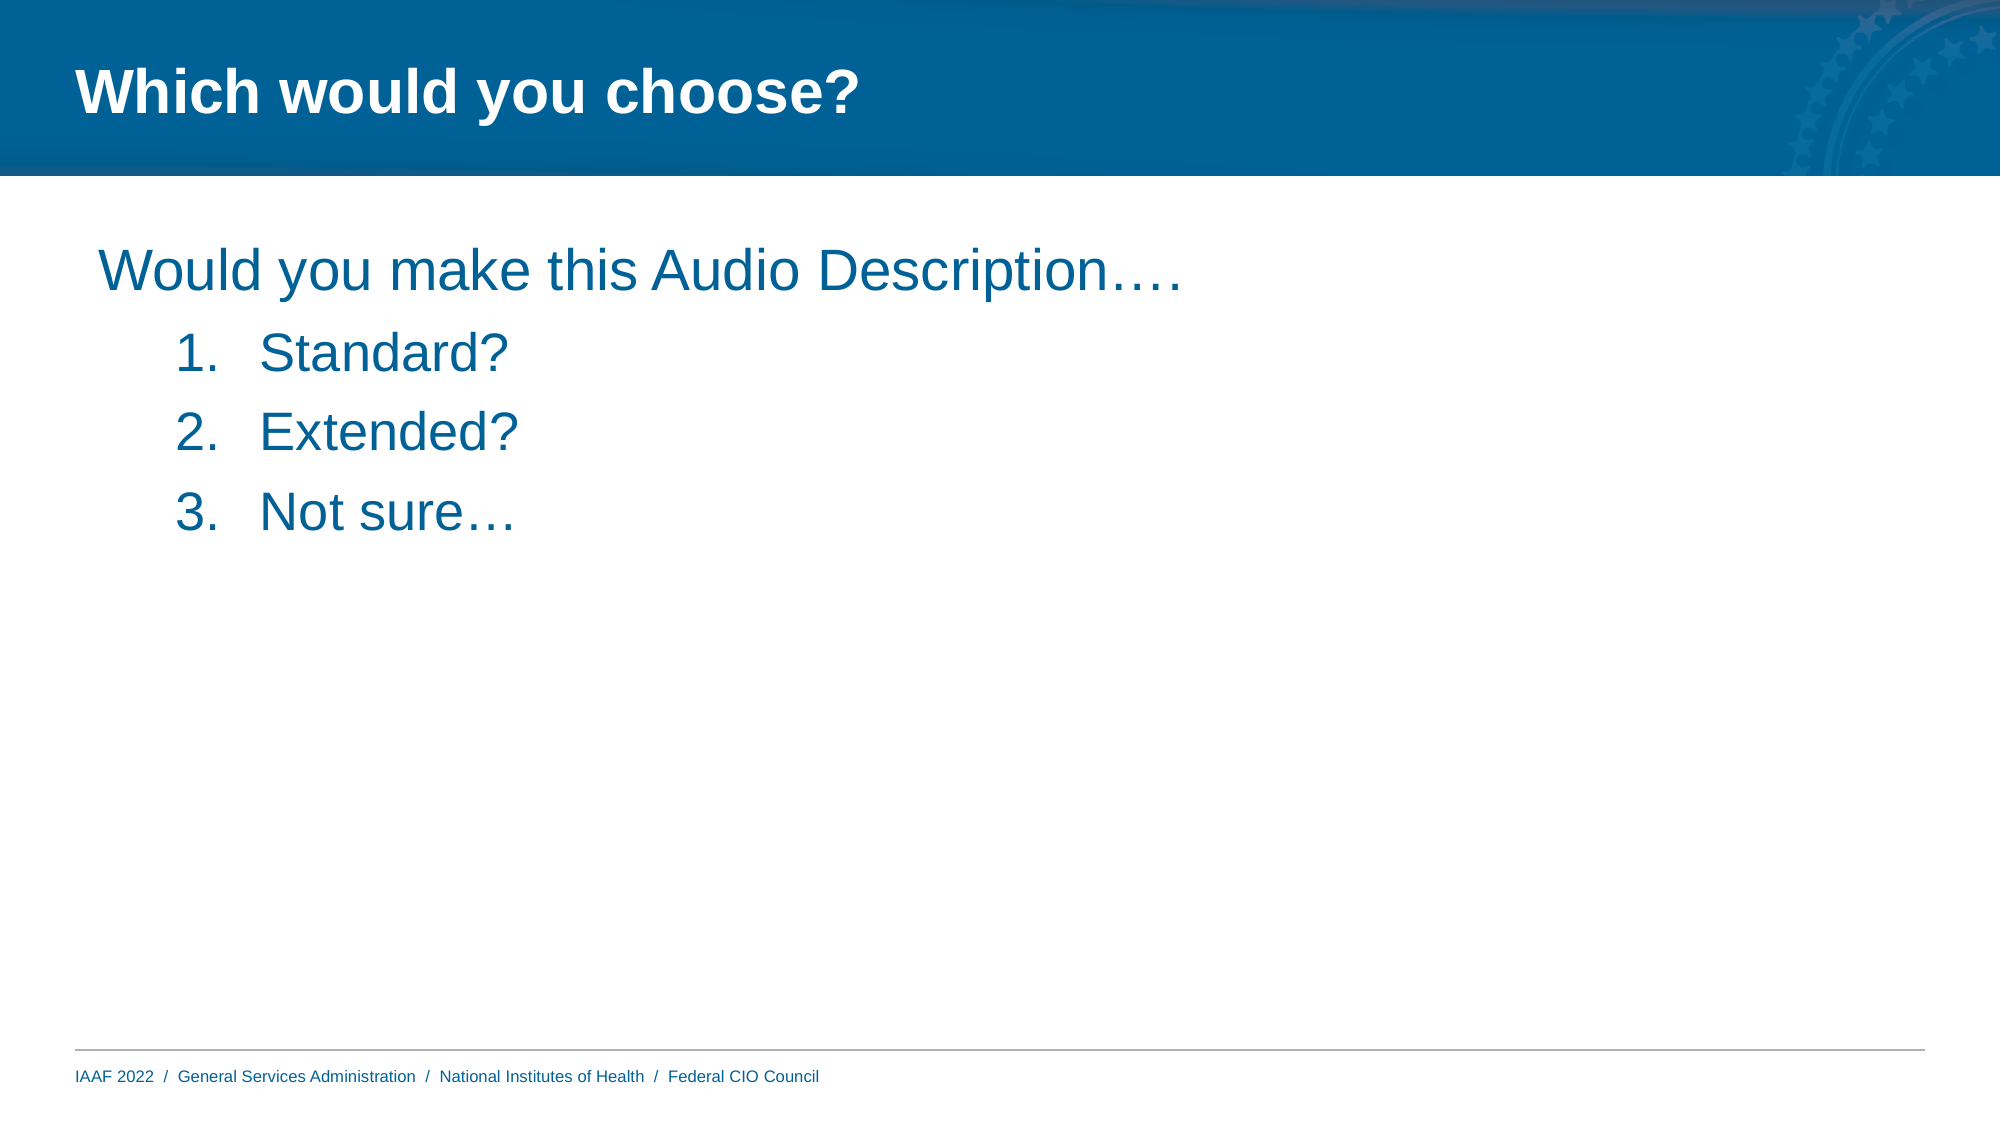

# Which would you choose?
Would you make this Audio Description….
Standard?
Extended?
Not sure…